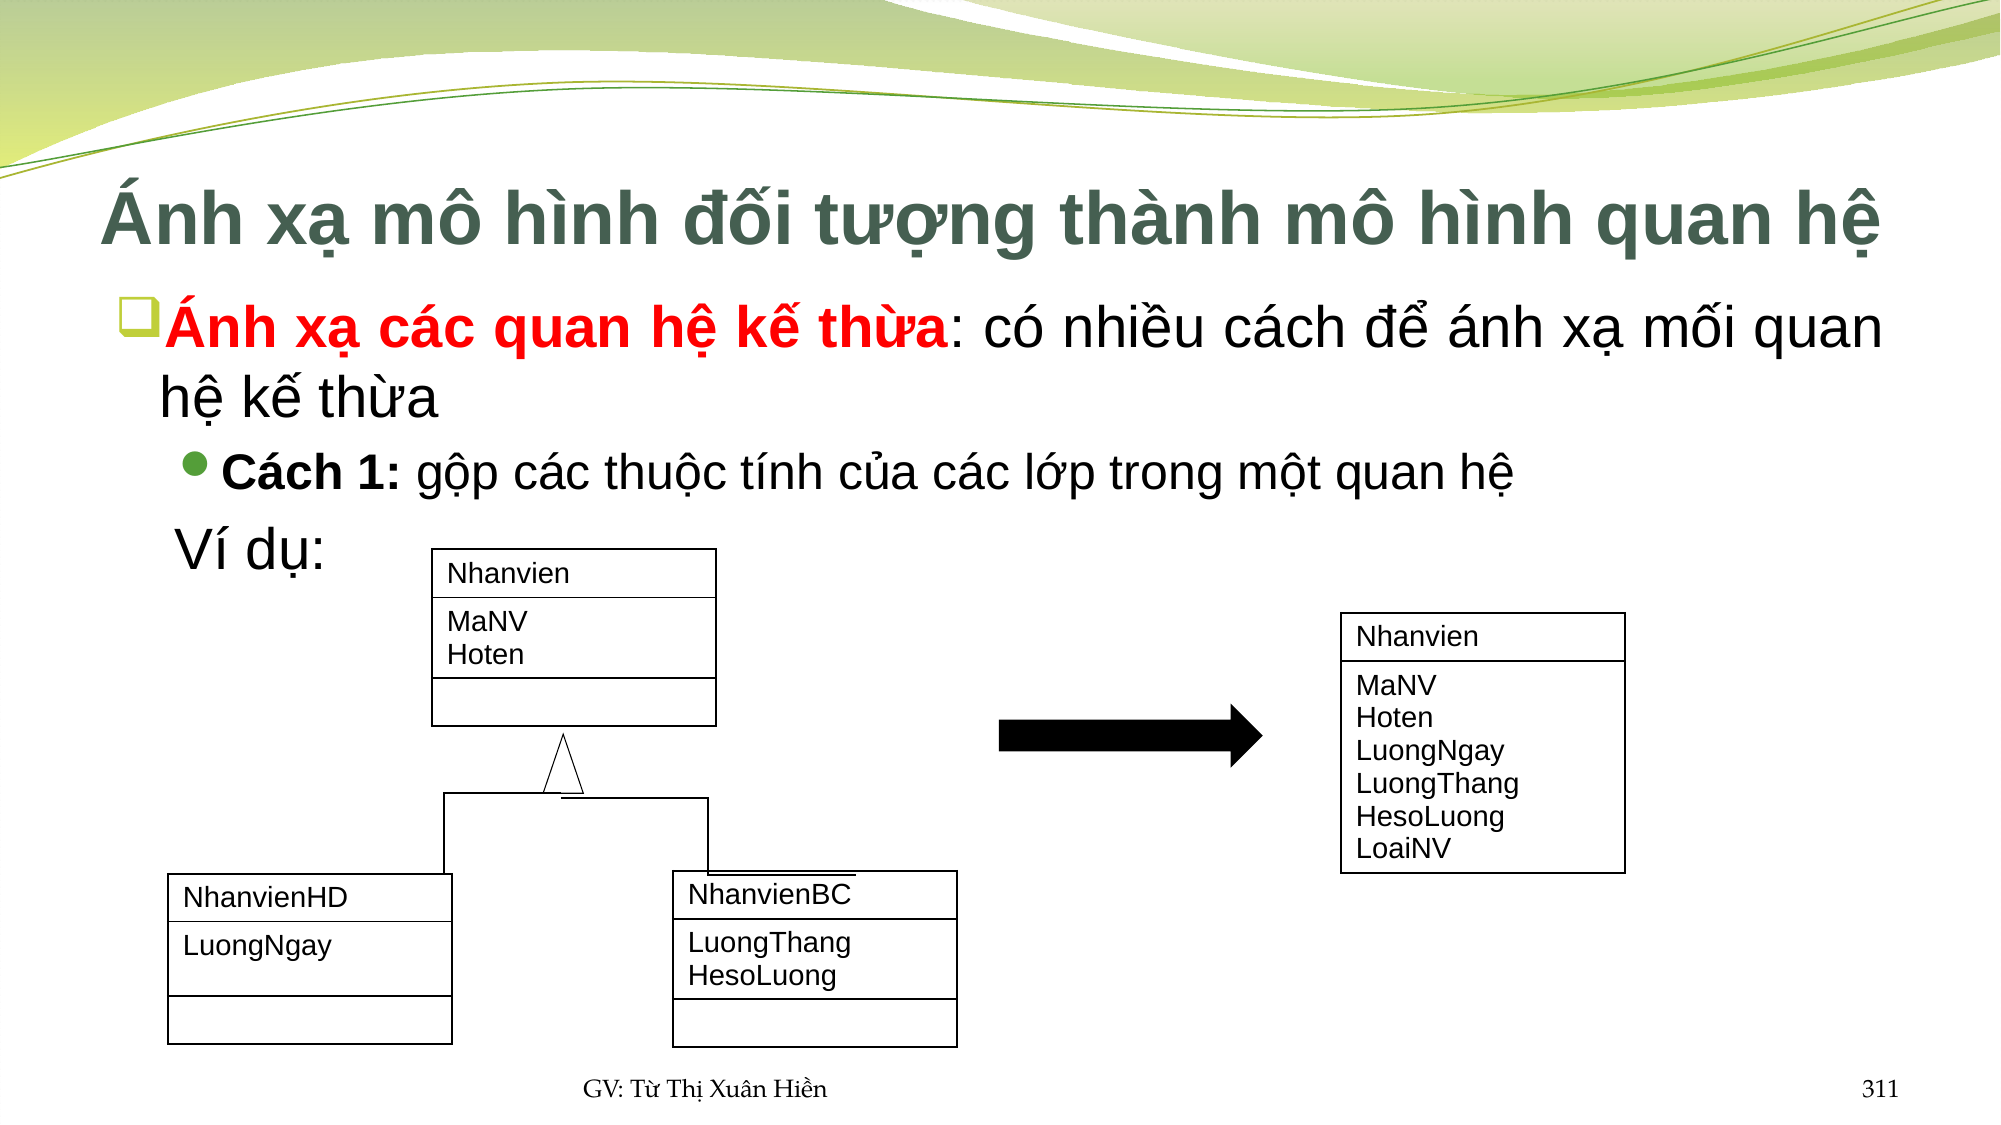

# Ánh xạ mô hình đối tượng thành mô hình quan hệ
Ánh xạ các quan hệ kế thừa: có nhiều cách để ánh xạ mối quan hệ kế thừa
Cách 1: gộp các thuộc tính của các lớp trong một quan hệ
Ví dụ:

| Nhanvien |
| --- |
| MaNV Hoten |
|  |
| Nhanvien |
| --- |
| MaNV Hoten LuongNgay LuongThang HesoLuong LoaiNV |

| NhanvienBC |
| --- |
| LuongThang HesoLuong |
|  |
| NhanvienHD |
| --- |
| LuongNgay |
|  |
GV: Từ Thị Xuân Hiền
311